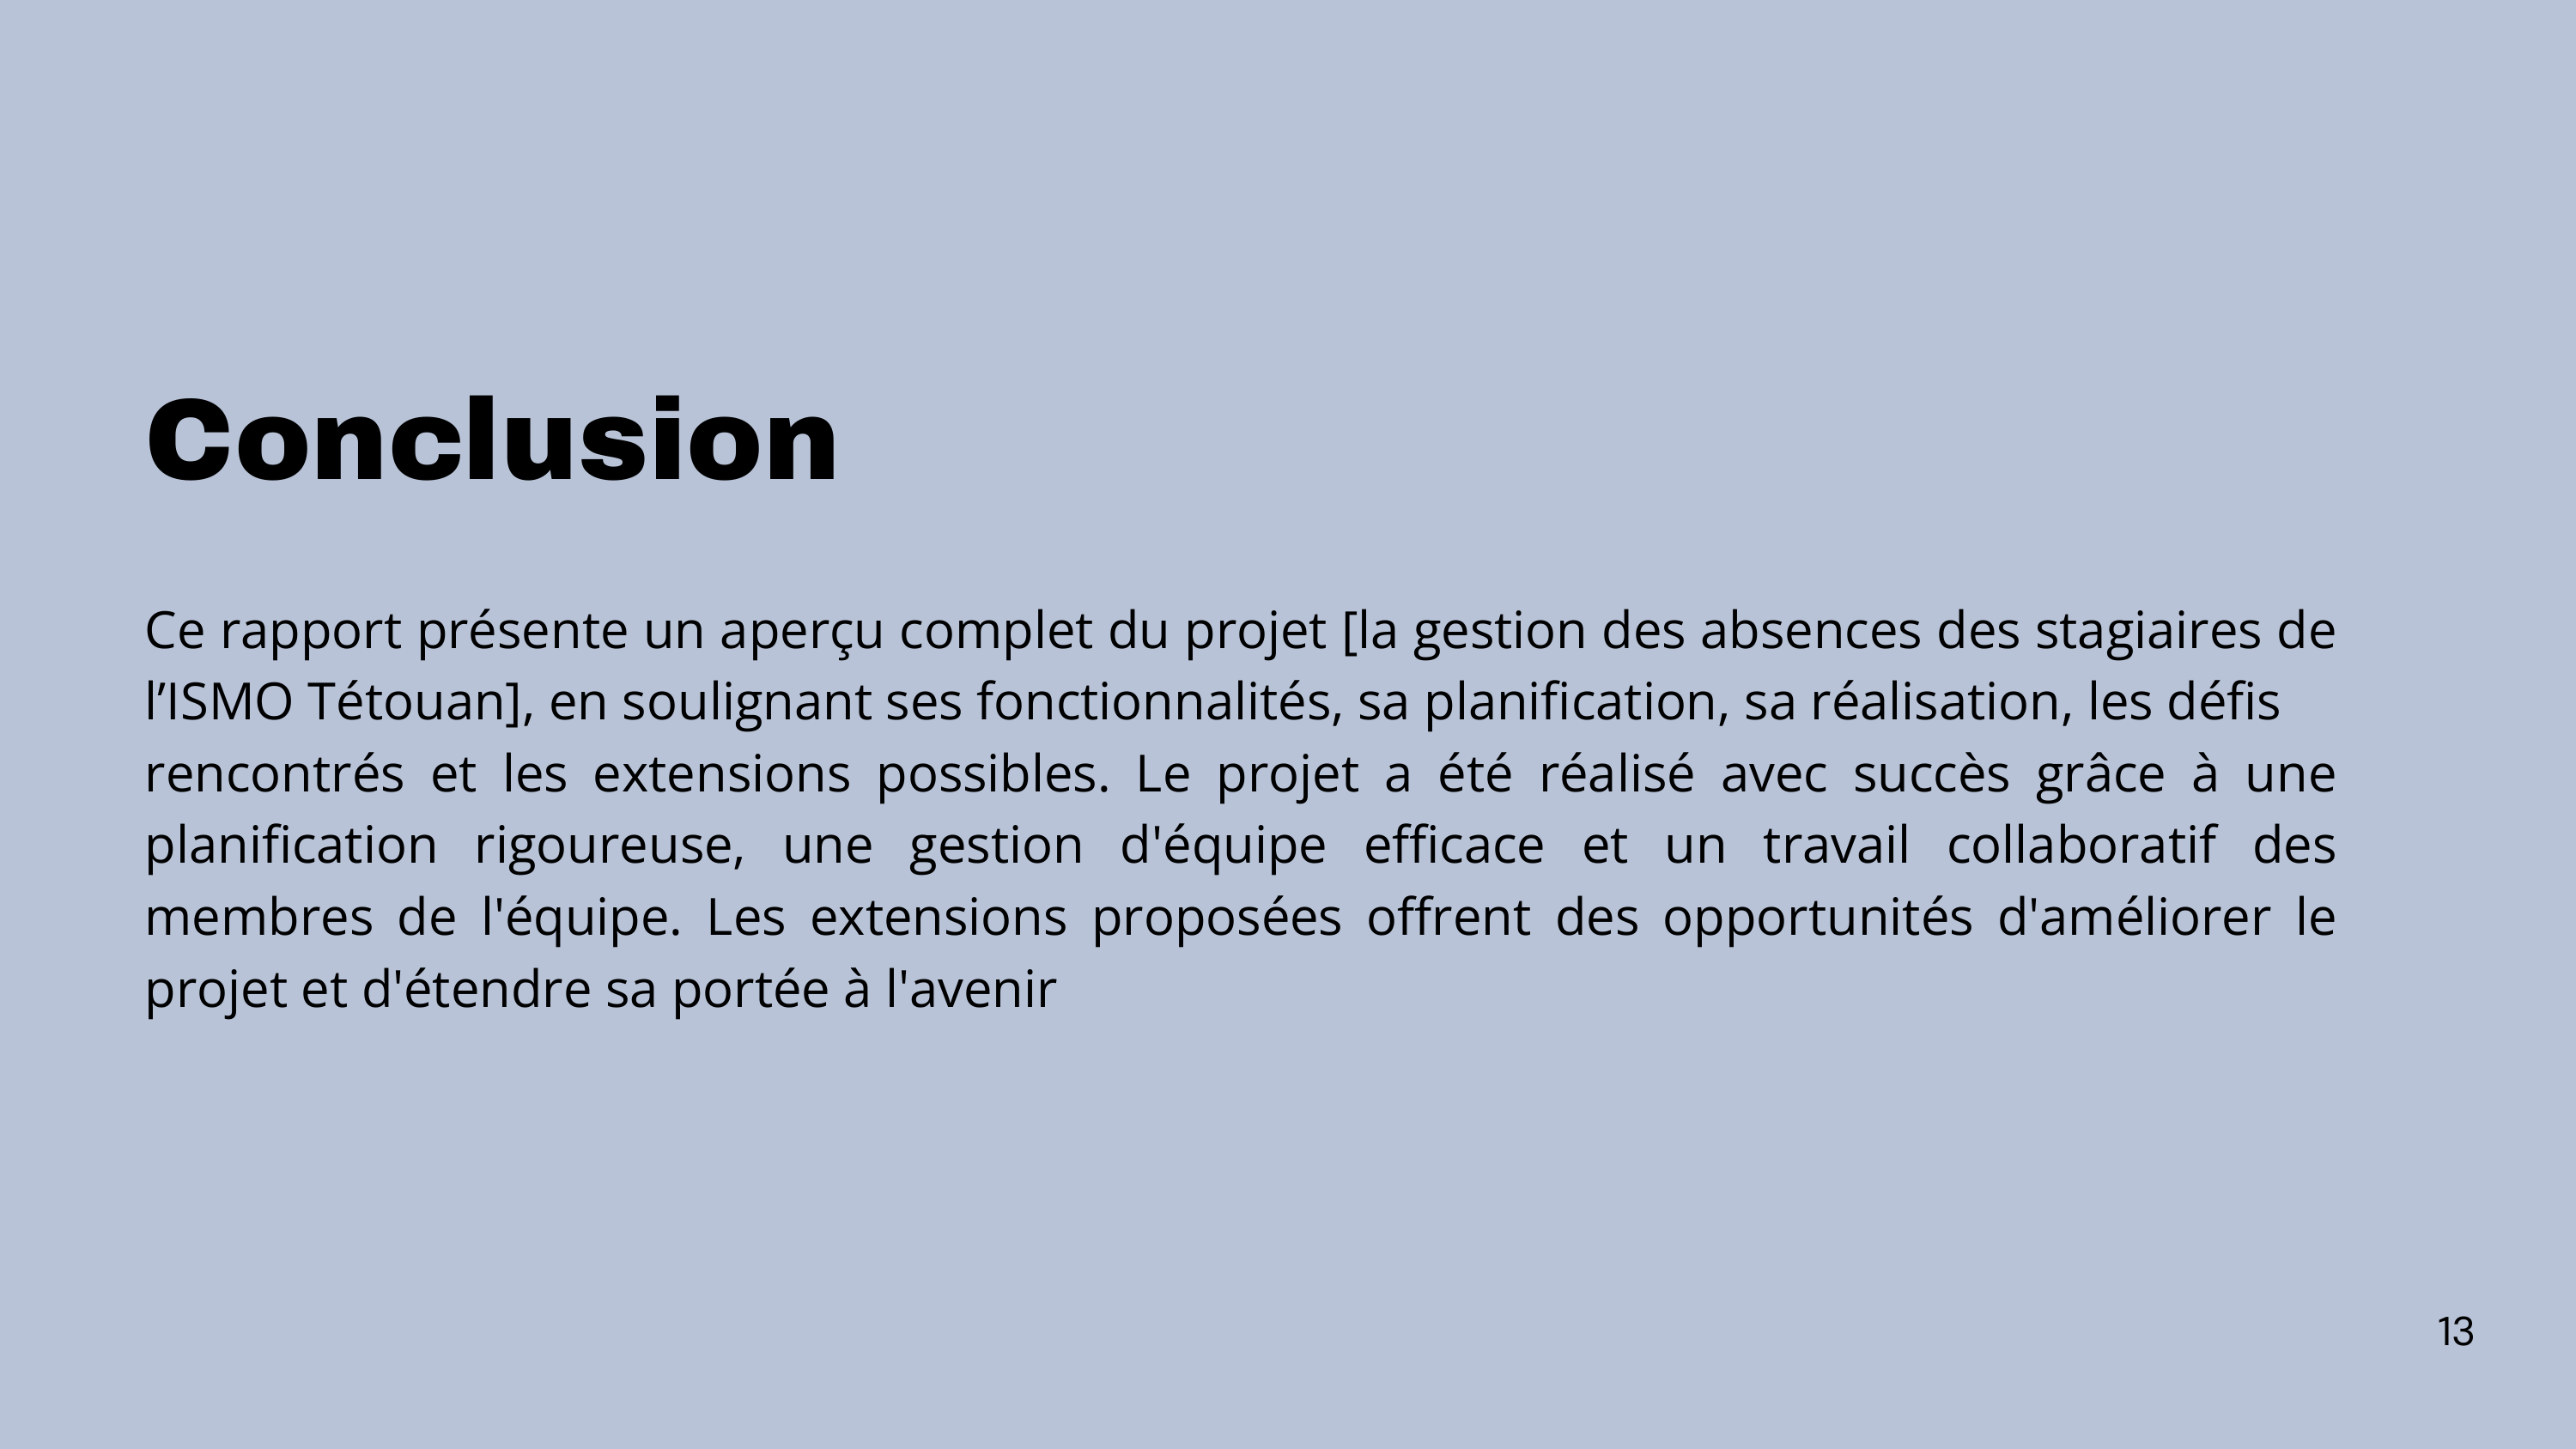

Conclusion
Ce rapport présente un aperçu complet du projet [la gestion des absences des stagiaires de l’ISMO Tétouan], en soulignant ses fonctionnalités, sa planification, sa réalisation, les défis
rencontrés et les extensions possibles. Le projet a été réalisé avec succès grâce à une planification rigoureuse, une gestion d'équipe efficace et un travail collaboratif des membres de l'équipe. Les extensions proposées offrent des opportunités d'améliorer le projet et d'étendre sa portée à l'avenir
13